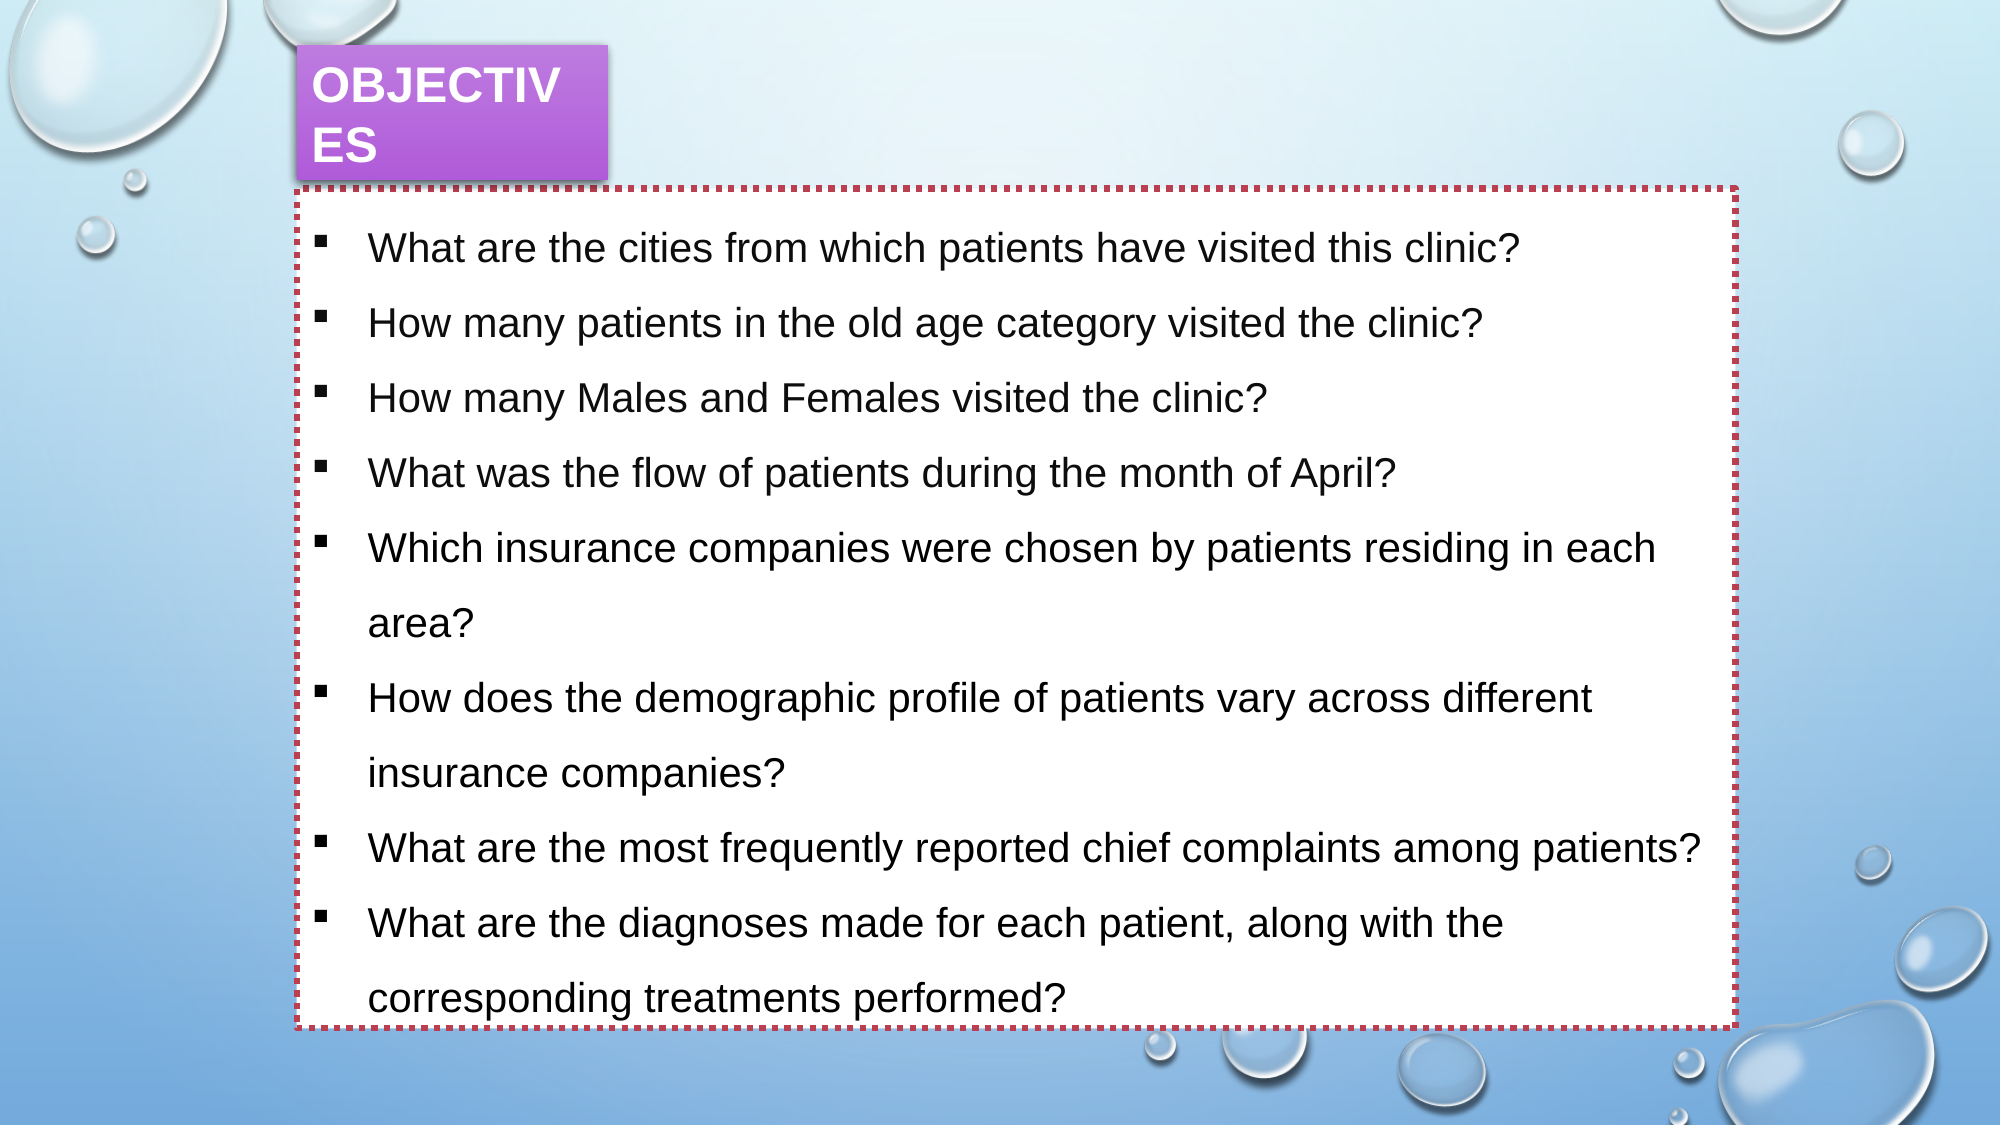

OBJECTIVES
What are the cities from which patients have visited this clinic?
How many patients in the old age category visited the clinic?
How many Males and Females visited the clinic?
What was the flow of patients during the month of April?
Which insurance companies were chosen by patients residing in each area?
How does the demographic profile of patients vary across different insurance companies?
What are the most frequently reported chief complaints among patients?
What are the diagnoses made for each patient, along with the corresponding treatments performed?